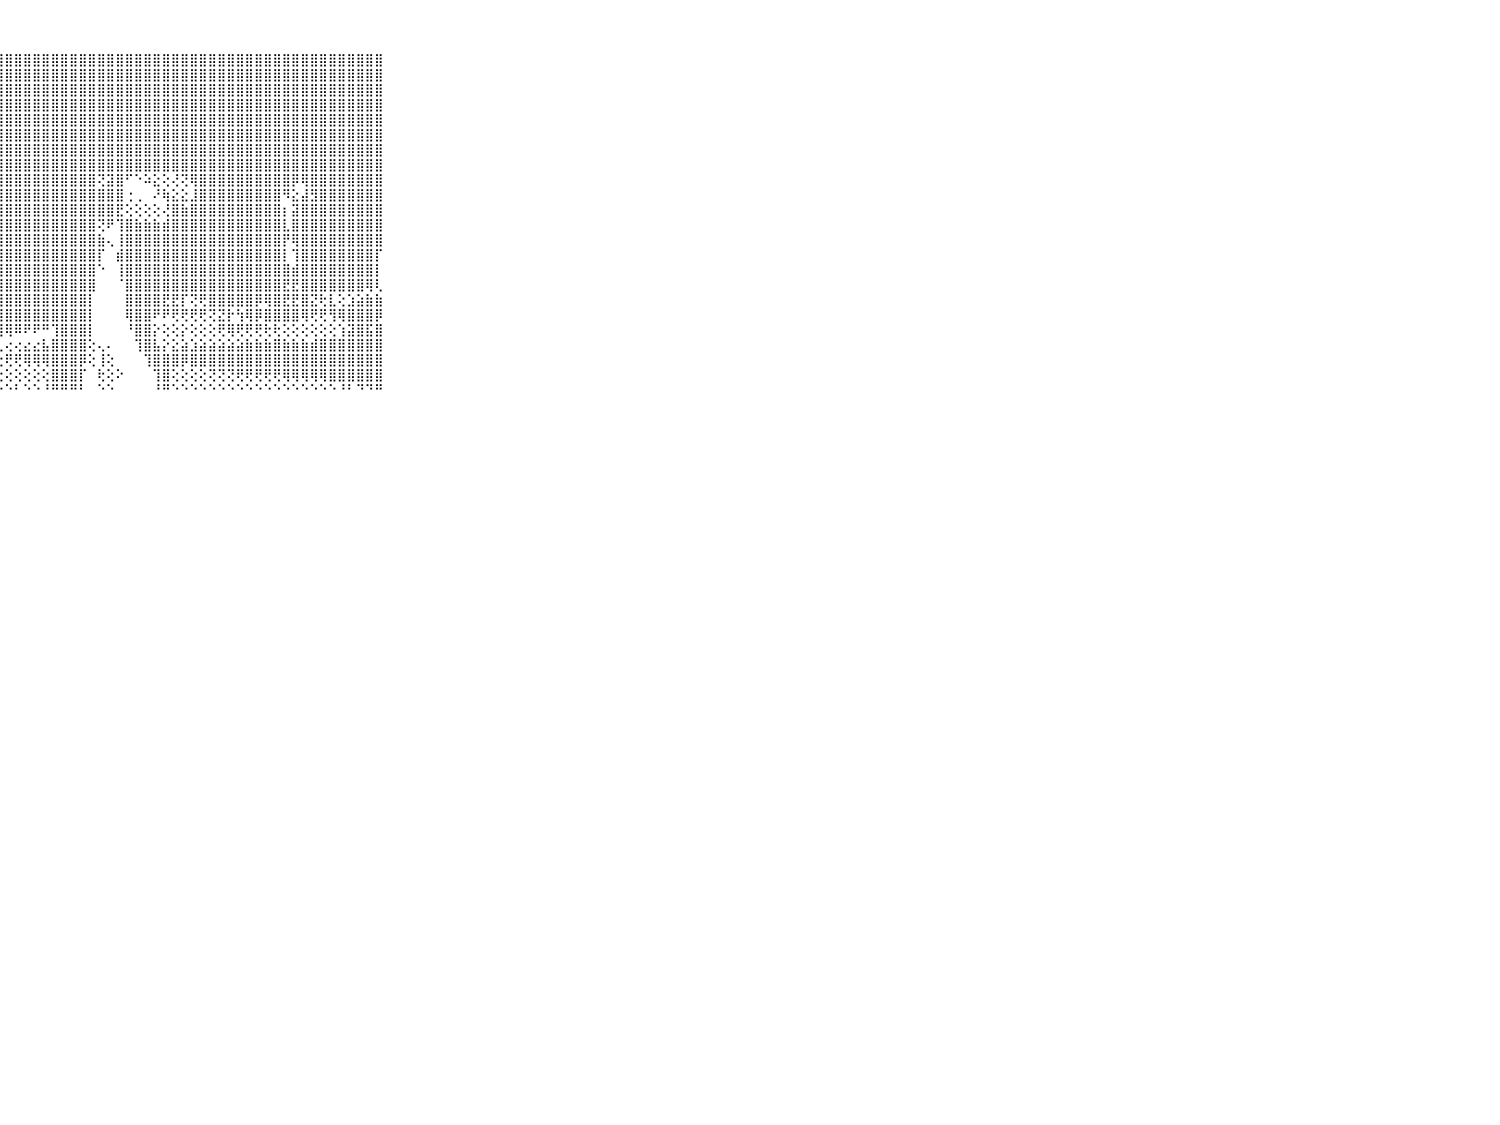

⠀⠀⠀⠀⠀⠀⠀⠀⠀⠀⠀⣿⣿⣿⣿⣿⣿⣿⣿⣿⣿⣿⣿⣿⣿⣿⣿⣿⣿⣿⣿⣿⣿⣿⣿⣿⣿⣿⣿⣿⣿⣿⣿⣿⣿⣿⣿⣿⣿⣿⣿⣿⣿⣿⣿⣿⣿⣿⣿⣿⣿⣿⣿⣿⣿⣿⣿⣿⣿⠀⠀⠀⠀⠀⠀⠀⠀⠀⠀⠀⠀
⠀⠀⠀⠀⠀⠀⠀⠀⠀⠀⠀⣿⣿⣿⣿⣿⣿⣿⣿⣿⣿⣿⣿⣿⣿⣿⣿⣿⣿⣿⣿⣿⣿⣿⣿⣿⣿⣿⣿⣿⣿⣿⣿⣿⣿⣿⣿⣿⣿⣿⣿⣿⣿⣿⣿⣿⣿⣿⣿⣿⣿⣿⣿⣿⣿⣿⣿⣿⣿⠀⠀⠀⠀⠀⠀⠀⠀⠀⠀⠀⠀
⠀⠀⠀⠀⠀⠀⠀⠀⠀⠀⠀⣿⣿⣿⣿⣿⣿⣿⣿⣿⣿⣿⣿⣿⣿⣿⣿⣿⣿⣿⣿⣿⣿⣿⣿⣿⣿⣿⣿⣿⣿⣿⣿⣿⣿⣿⣿⣿⣿⣿⣿⣿⣿⣿⣿⣿⣿⣿⣿⣿⣿⣿⣿⣿⣿⣿⣿⣿⣿⠀⠀⠀⠀⠀⠀⠀⠀⠀⠀⠀⠀
⠀⠀⠀⠀⠀⠀⠀⠀⠀⠀⠀⣿⣿⣷⣿⣿⣿⣿⣿⣿⣿⣿⣿⣿⣿⣿⣿⣿⣿⣿⣿⣿⣿⣿⣿⣿⣿⣿⣿⣿⣿⣿⣿⣿⣿⣿⣿⣿⣿⣿⣿⣿⣿⣿⣿⣿⣿⣿⣿⣿⣿⣿⣿⣿⣿⣿⣿⣿⣿⠀⠀⠀⠀⠀⠀⠀⠀⠀⠀⠀⠀
⠀⠀⠀⠀⠀⠀⠀⠀⠀⠀⠀⣿⣿⣿⣿⣿⣿⣿⣿⣿⣿⣿⣿⣿⣿⣿⣿⣾⣿⣿⣿⣿⣿⣿⣿⣿⣿⣿⣿⣿⣿⣿⣿⣿⣿⣿⣿⣿⣿⣿⣿⣿⣿⣿⣿⣿⣿⣿⣿⣿⣿⣿⣿⣿⣿⣿⣿⣿⣿⠀⠀⠀⠀⠀⠀⠀⠀⠀⠀⠀⠀
⠀⠀⠀⠀⠀⠀⠀⠀⠀⠀⠀⣿⣿⣿⣿⣿⣿⣿⣿⣿⣿⣿⣿⣿⣿⣿⣿⣿⣿⣿⣿⣿⣿⣿⣿⣿⣿⣿⣿⣿⣿⣿⣿⣿⣿⣿⣿⣿⣿⣿⣿⣿⣿⣿⣿⣿⣿⣿⣿⣿⣿⣿⣿⣿⣿⣿⣿⣿⣿⠀⠀⠀⠀⠀⠀⠀⠀⠀⠀⠀⠀
⠀⠀⠀⠀⠀⠀⠀⠀⠀⠀⠀⣿⣿⣿⣿⣿⣿⣿⣿⡿⣿⣿⣿⣿⣿⣿⣿⣿⣿⣿⣿⣿⣿⣿⣿⣿⣿⣿⣿⣿⣿⣿⣿⣿⣿⣿⣿⣿⣿⣿⣿⣿⣿⣿⣿⣿⣿⣿⣿⣿⣿⣿⣿⣿⣿⣿⣿⣿⣿⠀⠀⠀⠀⠀⠀⠀⠀⠀⠀⠀⠀
⠀⠀⠀⠀⠀⠀⠀⠀⠀⠀⠀⣿⣿⡿⢟⠏⠕⠕⠱⠵⢕⣜⢝⢻⣿⣿⣿⣿⣿⣿⣿⣿⣿⣿⣿⣿⣿⣿⣿⣿⣿⣿⣿⣿⣿⣿⣿⣿⣿⣿⣿⣿⣿⣿⣿⣿⣿⣿⣿⣿⣿⣿⣿⣿⣿⣿⣿⣿⣿⠀⠀⠀⠀⠀⠀⠀⠀⠀⠀⠀⠀
⠀⠀⠀⠀⠀⠀⠀⠀⠀⠀⠀⡿⢏⢝⢝⢝⢝⢝⢟⢗⢕⢜⢕⢷⡜⢻⣿⣿⣿⣿⣿⣿⣿⣿⣿⣿⣿⣿⢝⣽⣿⠋⠑⠵⣕⢕⢜⢝⢿⣿⣿⣿⣿⣿⣿⣿⣿⣿⣿⡿⢿⣿⣿⣿⣿⣿⣿⣿⣿⠀⠀⠀⠀⠀⠀⠀⠀⠀⠀⠀⠀
⠀⠀⠀⠀⠀⠀⠀⠀⠀⠀⠀⣕⢕⣕⢕⢕⢕⢕⢕⢕⢕⢕⢕⢜⢻⣇⢹⣿⣿⣿⣿⣿⣿⣿⣿⣿⣿⣿⣿⣿⣿⢐⢀⠀⠜⢷⣕⣕⣸⣿⣿⣿⣿⣿⣿⣿⣿⣿⠻⣕⣼⣻⣿⣿⣿⣿⣿⣿⣿⠀⠀⠀⠀⠀⠀⠀⠀⠀⠀⠀⠀
⠀⠀⠀⠀⠀⠀⠀⠀⠀⠀⠀⣿⣿⣿⣿⣿⣿⣷⣷⣷⣵⣵⣵⣵⣱⣿⡇⣿⣿⣿⣿⣿⣿⣿⣿⣿⣿⣿⣿⣿⣟⢕⢕⢕⢕⢜⣿⣷⣿⣿⣿⣿⣿⣿⣿⣿⣿⣿⡆⣽⣿⣿⣿⣿⣿⣿⣿⣿⣿⠀⠀⠀⠀⠀⠀⠀⠀⠀⠀⠀⠀
⠀⠀⠀⠀⠀⠀⠀⠀⠀⠀⠀⣿⣿⣿⣿⣿⣿⣿⣿⣿⣿⣿⣿⣿⣿⣿⡇⣿⣿⣿⣿⣿⣿⣿⣿⣿⣿⣿⢝⠟⢹⣿⣷⣷⣷⣾⣿⣿⣿⣿⣿⣿⣿⣿⣿⣿⣿⣿⣇⣿⣿⣿⣿⣿⣿⣿⣿⣿⣿⠀⠀⠀⠀⠀⠀⠀⠀⠀⠀⠀⠀
⠀⠀⠀⠀⠀⠀⠀⠀⠀⠀⠀⣿⣿⣿⣿⣿⣿⣿⣿⣿⣿⣿⣿⣿⣿⣿⡇⣿⣿⣿⣿⣿⣿⣿⣿⣿⣿⣿⣷⢄⢸⣿⣿⣿⣿⣿⣿⣿⣿⣿⣿⣿⣿⣿⣿⣿⣿⣿⡟⢿⣿⣿⣿⣿⣿⣿⣿⣿⣿⠀⠀⠀⠀⠀⠀⠀⠀⠀⠀⠀⠀
⠀⠀⠀⠀⠀⠀⠀⠀⠀⠀⠀⣿⣿⣿⣿⣿⣿⣿⣿⣿⣿⣿⣿⣿⣿⣿⡗⣿⣿⣿⣿⣿⣿⣿⣿⣿⣿⣿⡏⠀⣾⣿⣿⣿⣿⣿⣿⣿⣿⣿⣿⣿⣿⣿⣿⣿⣿⣿⡇⢹⣿⣿⣿⣿⣿⣿⣿⣿⡏⠀⠀⠀⠀⠀⠀⠀⠀⠀⠀⠀⠀
⠀⠀⠀⠀⠀⠀⠀⠀⠀⠀⠀⣿⣿⣿⣿⣿⣿⣿⣿⣿⣿⣿⣿⣿⣿⣿⢕⣿⣿⣿⣿⣿⣿⣿⣿⣿⣿⣿⠑⠀⢸⣿⣿⣿⣿⣿⣿⣿⣿⣿⣿⣿⣿⣿⣿⣿⣿⣿⣿⣾⣿⣿⣿⣿⣿⣿⣿⣿⡇⠀⠀⠀⠀⠀⠀⠀⠀⠀⠀⠀⠀
⠀⠀⠀⠀⠀⠀⠀⠀⠀⠀⠀⣿⣿⣿⣿⣿⣿⣿⣿⣿⣿⣿⣿⣿⣿⣿⢕⣿⣿⣿⣿⣿⣿⣿⣿⣿⣿⣿⠀⠀⠈⣿⣿⣿⣿⣿⣿⣿⣿⣿⣿⣿⣿⣿⣿⣿⣿⣿⣟⣟⣿⣿⣿⣿⣿⣿⣿⢿⢇⠀⠀⠀⠀⠀⠀⠀⠀⠀⠀⠀⠀
⠀⠀⠀⠀⠀⠀⠀⠀⠀⠀⠀⣿⣿⣿⣿⣿⣿⣿⣿⣿⣿⣿⣿⣿⣿⣿⢇⣿⣿⣿⣿⣿⣿⣿⣿⣿⣿⡇⠀⠀⠀⣿⣿⣿⣿⣟⣟⡏⢝⢟⣿⣿⣿⣿⣿⡿⢿⣿⣟⣟⣿⣝⢗⣇⢕⣱⣵⣷⣷⠀⠀⠀⠀⠀⠀⠀⠀⠀⠀⠀⠀
⠀⠀⠀⠀⠀⠀⠀⠀⠀⠀⠀⣿⣿⣿⣿⣿⣿⣿⣿⣿⣿⣿⣿⣿⣿⣿⢇⣿⣿⣿⣿⣿⣿⣿⣿⣿⣿⡇⠀⠀⠀⢿⣿⣿⠟⠟⢟⢟⢟⢟⢝⣝⡗⢳⢿⡿⣿⣿⣿⣿⢿⢟⢟⢻⢿⣿⣿⣿⡿⠀⠀⠀⠀⠀⠀⠀⠀⠀⠀⠀⠀
⠀⠀⠀⠀⠀⠀⠀⠀⠀⠀⠀⣟⣿⣿⣿⣟⣝⣽⣽⣿⣿⣟⣟⢟⣝⣕⣕⣿⢿⠿⠟⠟⠛⢹⣿⣿⣿⡇⠀⠀⠀⠘⣿⣿⡕⢕⢕⡕⢕⢕⢕⢟⢿⢟⢟⢟⢗⢗⢕⢕⢕⢕⢕⢕⢱⣽⣿⣯⣿⠀⠀⠀⠀⠀⠀⠀⠀⠀⠀⠀⠀
⠀⠀⠀⠀⠀⠀⠀⠀⠀⠀⠀⣾⣿⣿⣿⣿⣿⡿⠿⠷⠟⢛⢛⢋⢉⢅⢅⢄⢔⢔⣔⣔⣧⣿⣿⣿⣿⢕⢄⠄⠀⠀⢹⣿⣧⡕⣕⣵⣱⣵⣵⣵⣵⣵⣷⣷⣷⣿⣷⣷⣷⣾⣿⣿⣿⣿⣿⣿⣿⠀⠀⠀⠀⠀⠀⠀⠀⠀⠀⠀⠀
⠀⠀⠀⠀⠀⠀⠀⠀⠀⠀⠀⢉⢉⢅⢄⢔⢔⢔⢕⢕⢕⢕⢕⢕⢕⢗⢕⢕⢟⢟⢿⢿⢿⣿⣿⣿⡿⢕⢸⢕⠀⠀⠀⢹⣿⣿⣿⡿⣿⣿⣿⣿⣿⣿⣿⣿⣿⣿⣿⣿⣿⣿⣿⣿⣿⣿⣿⣿⣿⠀⠀⠀⠀⠀⠀⠀⠀⠀⠀⠀⠀
⠀⠀⠀⠀⠀⠀⠀⠀⠀⠀⠀⢔⢕⢕⢕⢕⢕⢕⢕⢕⢕⢕⢕⢕⢕⢕⢕⢕⢕⢕⢕⢕⢕⣿⣿⣿⡏⠀⢗⢕⠕⠀⠀⠀⢹⣿⢕⢕⢕⢕⢝⢝⢝⢟⢟⢟⢟⢟⢿⢿⢿⢿⢿⣿⣿⣿⣿⣿⣿⠀⠀⠀⠀⠀⠀⠀⠀⠀⠀⠀⠀
⠀⠀⠀⠀⠀⠀⠀⠀⠀⠀⠀⠑⠑⠑⠑⠑⠑⠑⠑⠑⠑⠑⠑⠑⠑⠑⠑⠑⠑⠃⠑⠑⠘⠛⠛⠛⠃⠀⠑⠑⠀⠀⠀⠀⠘⠛⠑⠑⠑⠑⠑⠑⠑⠑⠑⠑⠑⠑⠑⠑⠑⠑⠑⠑⠘⠃⠙⠙⠛⠀⠀⠀⠀⠀⠀⠀⠀⠀⠀⠀⠀